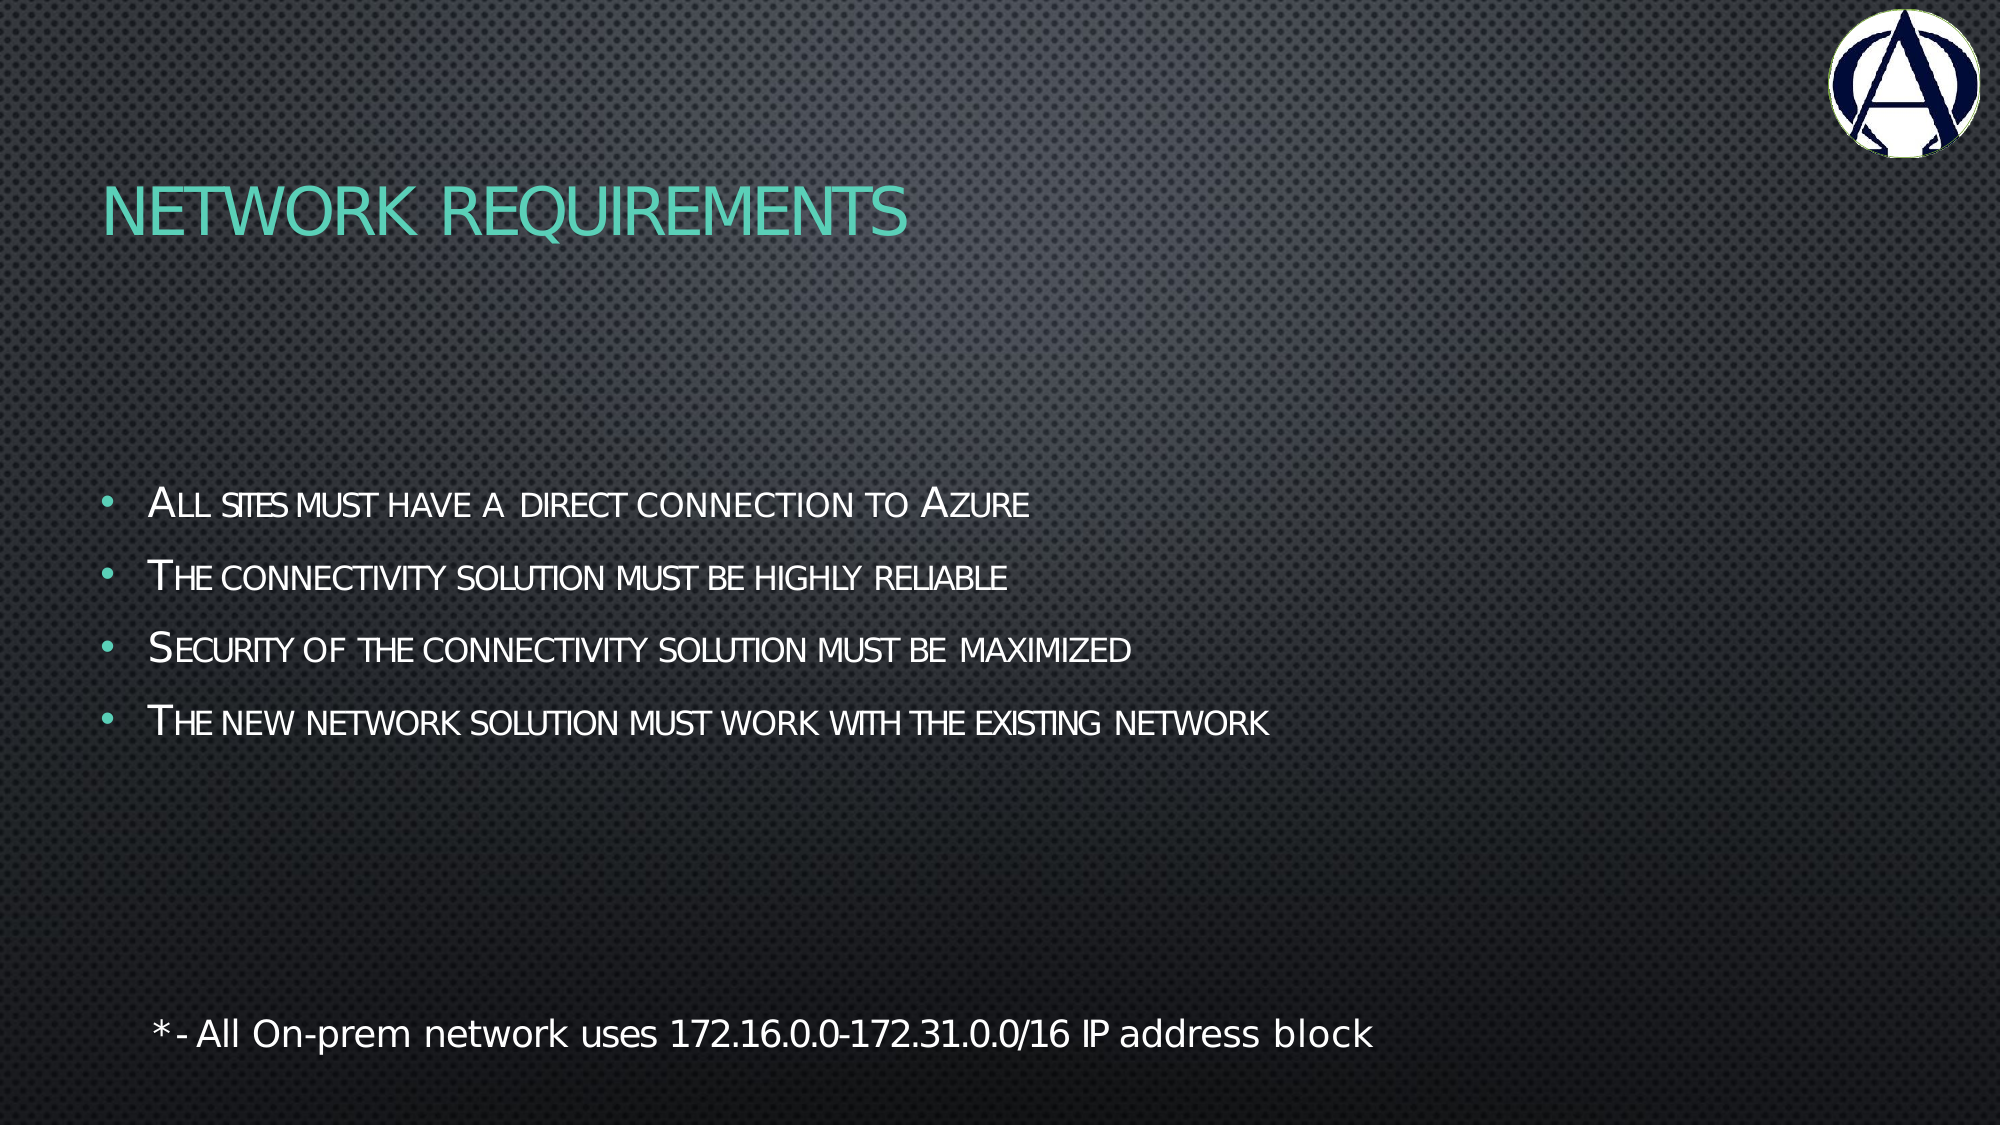

# NETWORK REQUIREMENTS
ALL SITES MUST HAVE A DIRECT CONNECTION TO AZURE
THE CONNECTIVITY SOLUTION MUST BE HIGHLY RELIABLE
SECURITY OF THE CONNECTIVITY SOLUTION MUST BE MAXIMIZED
THE NEW NETWORK SOLUTION MUST WORK WITH THE EXISTING NETWORK
* - All On-prem network uses 172.16.0.0-172.31.0.0/16 IP address block